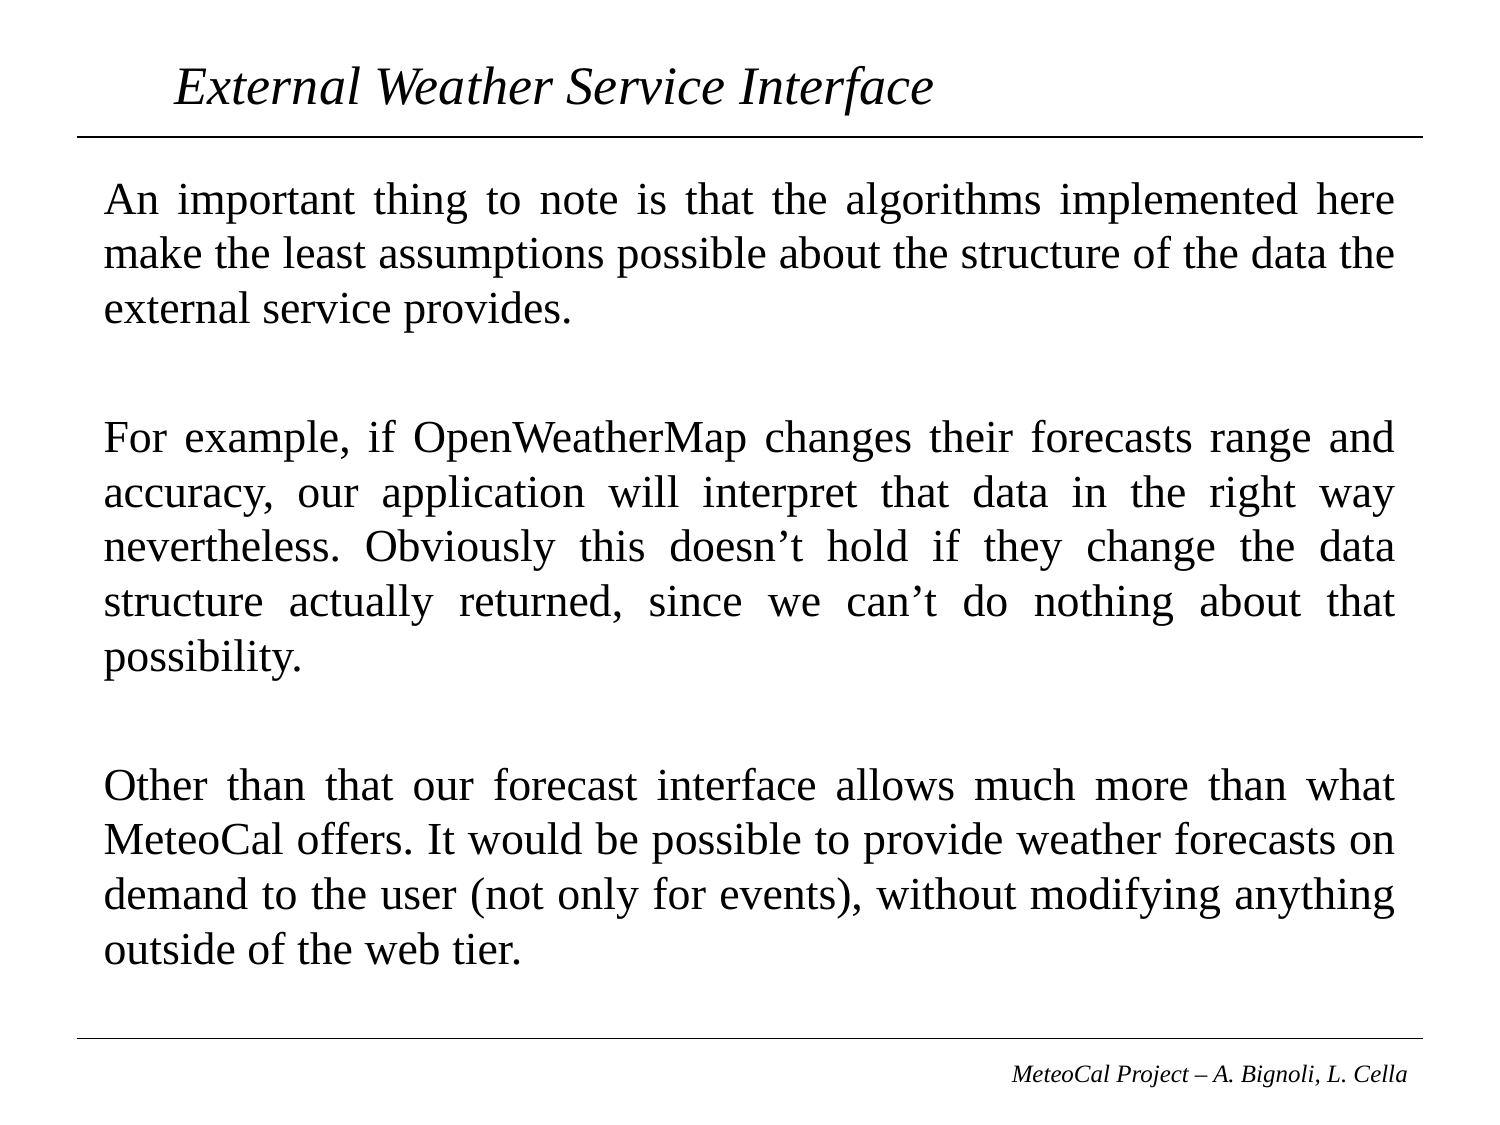

# External Weather Service Interface
An important thing to note is that the algorithms implemented here make the least assumptions possible about the structure of the data the external service provides.

For example, if OpenWeatherMap changes their forecasts range and accuracy, our application will interpret that data in the right way nevertheless. Obviously this doesn’t hold if they change the data structure actually returned, since we can’t do nothing about that possibility.

Other than that our forecast interface allows much more than what MeteoCal offers. It would be possible to provide weather forecasts on demand to the user (not only for events), without modifying anything outside of the web tier.

MeteoCal Project – A. Bignoli, L. Cella